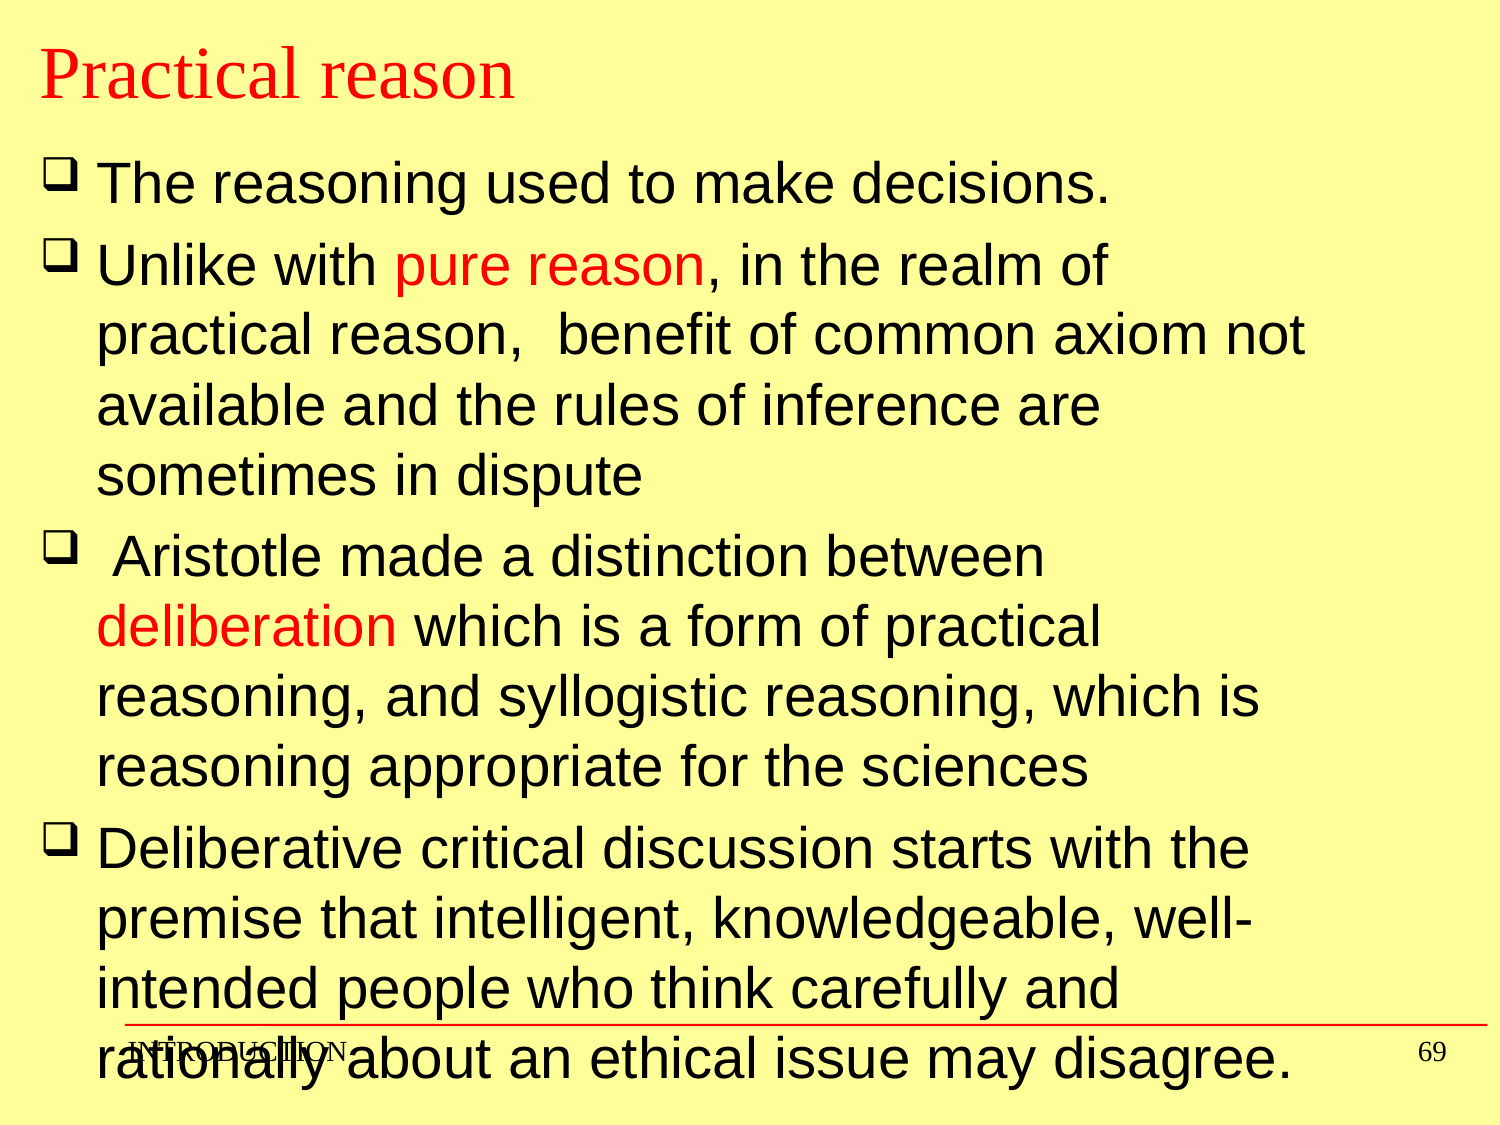

# Practical reason
The reasoning used to make decisions.
Unlike with pure reason, in the realm of practical reason,  benefit of common axiom not available and the rules of inference are sometimes in dispute
 Aristotle made a distinction between deliberation which is a form of practical reasoning, and syllogistic reasoning, which is reasoning appropriate for the sciences
Deliberative critical discussion starts with the premise that intelligent, knowledgeable, well-intended people who think carefully and rationally about an ethical issue may disagree.
INTRODUCTION
69